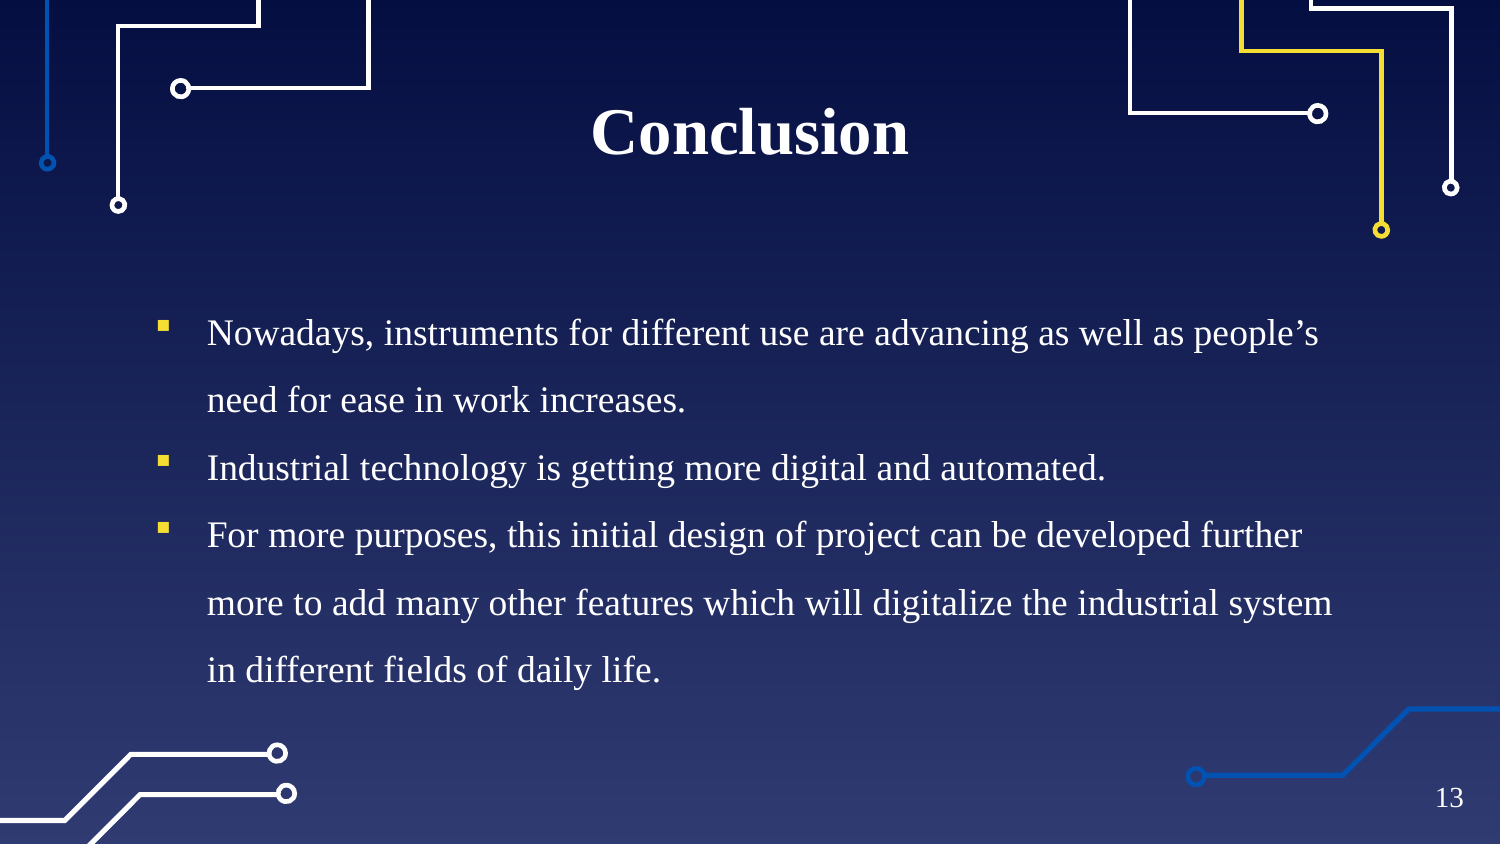

# Conclusion
Nowadays, instruments for different use are advancing as well as people’s need for ease in work increases.
Industrial technology is getting more digital and automated.
For more purposes, this initial design of project can be developed further more to add many other features which will digitalize the industrial system in different fields of daily life.
13